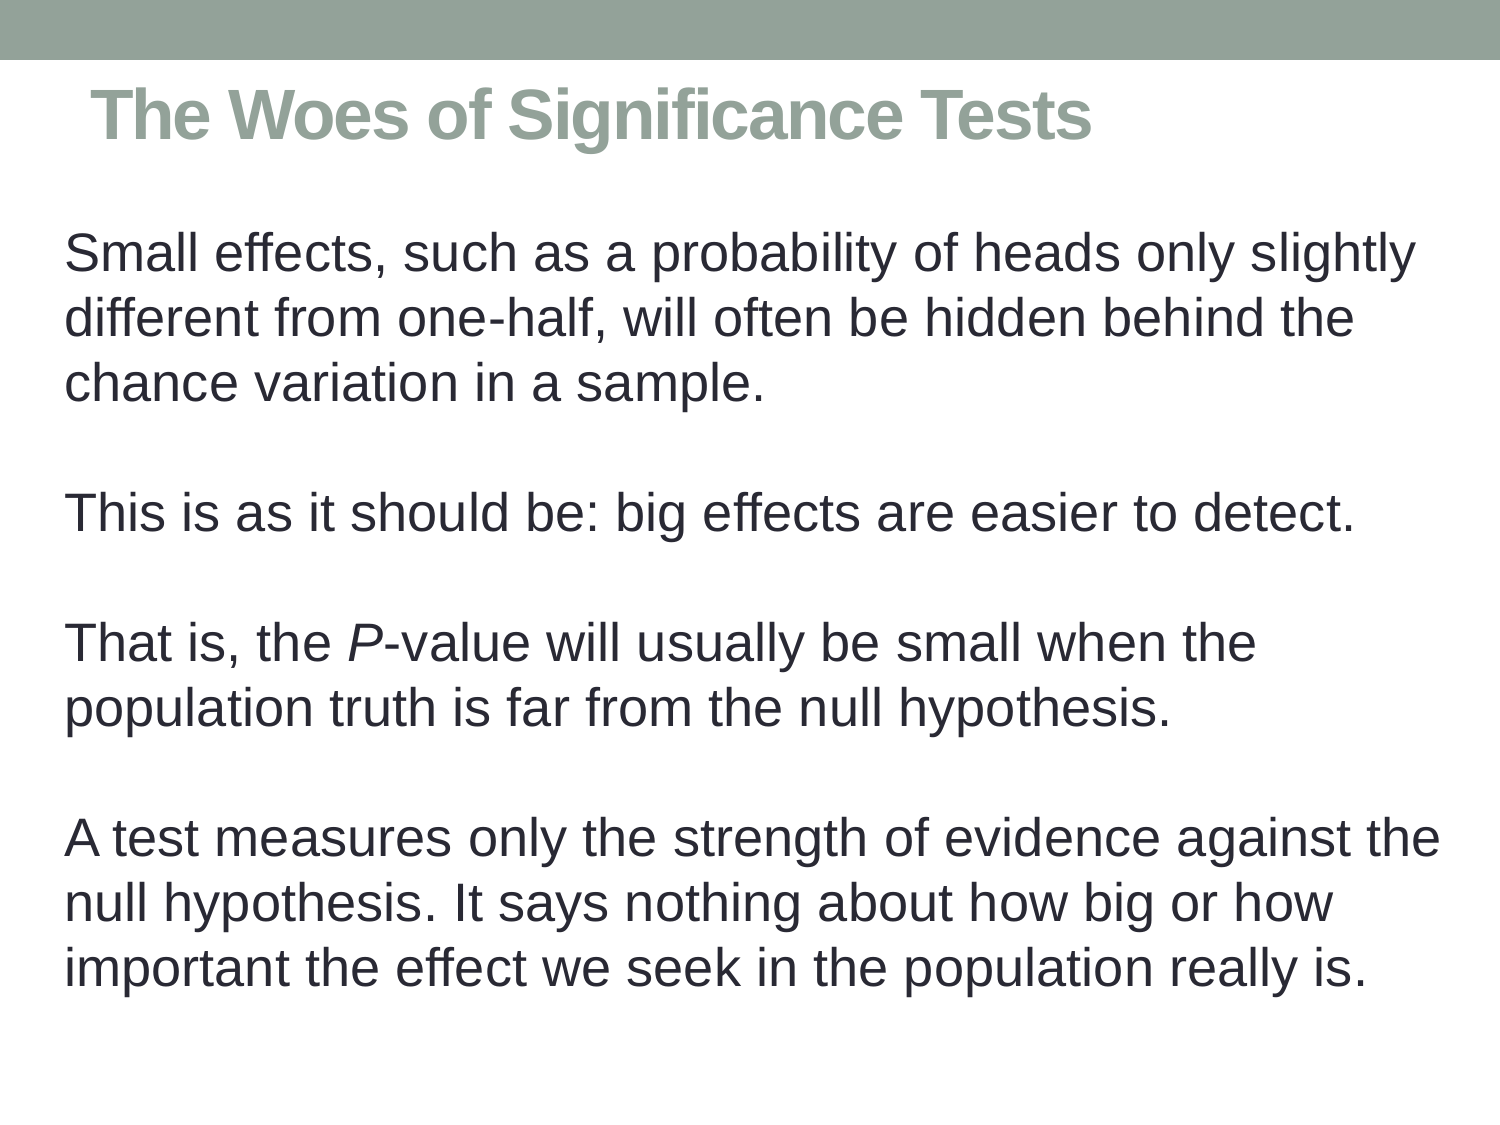

# The Woes of Significance Tests
Small effects, such as a probability of heads only slightly different from one-half, will often be hidden behind the chance variation in a sample.

This is as it should be: big effects are easier to detect.

That is, the P-value will usually be small when the population truth is far from the null hypothesis.

A test measures only the strength of evidence against the null hypothesis. It says nothing about how big or how important the effect we seek in the population really is.